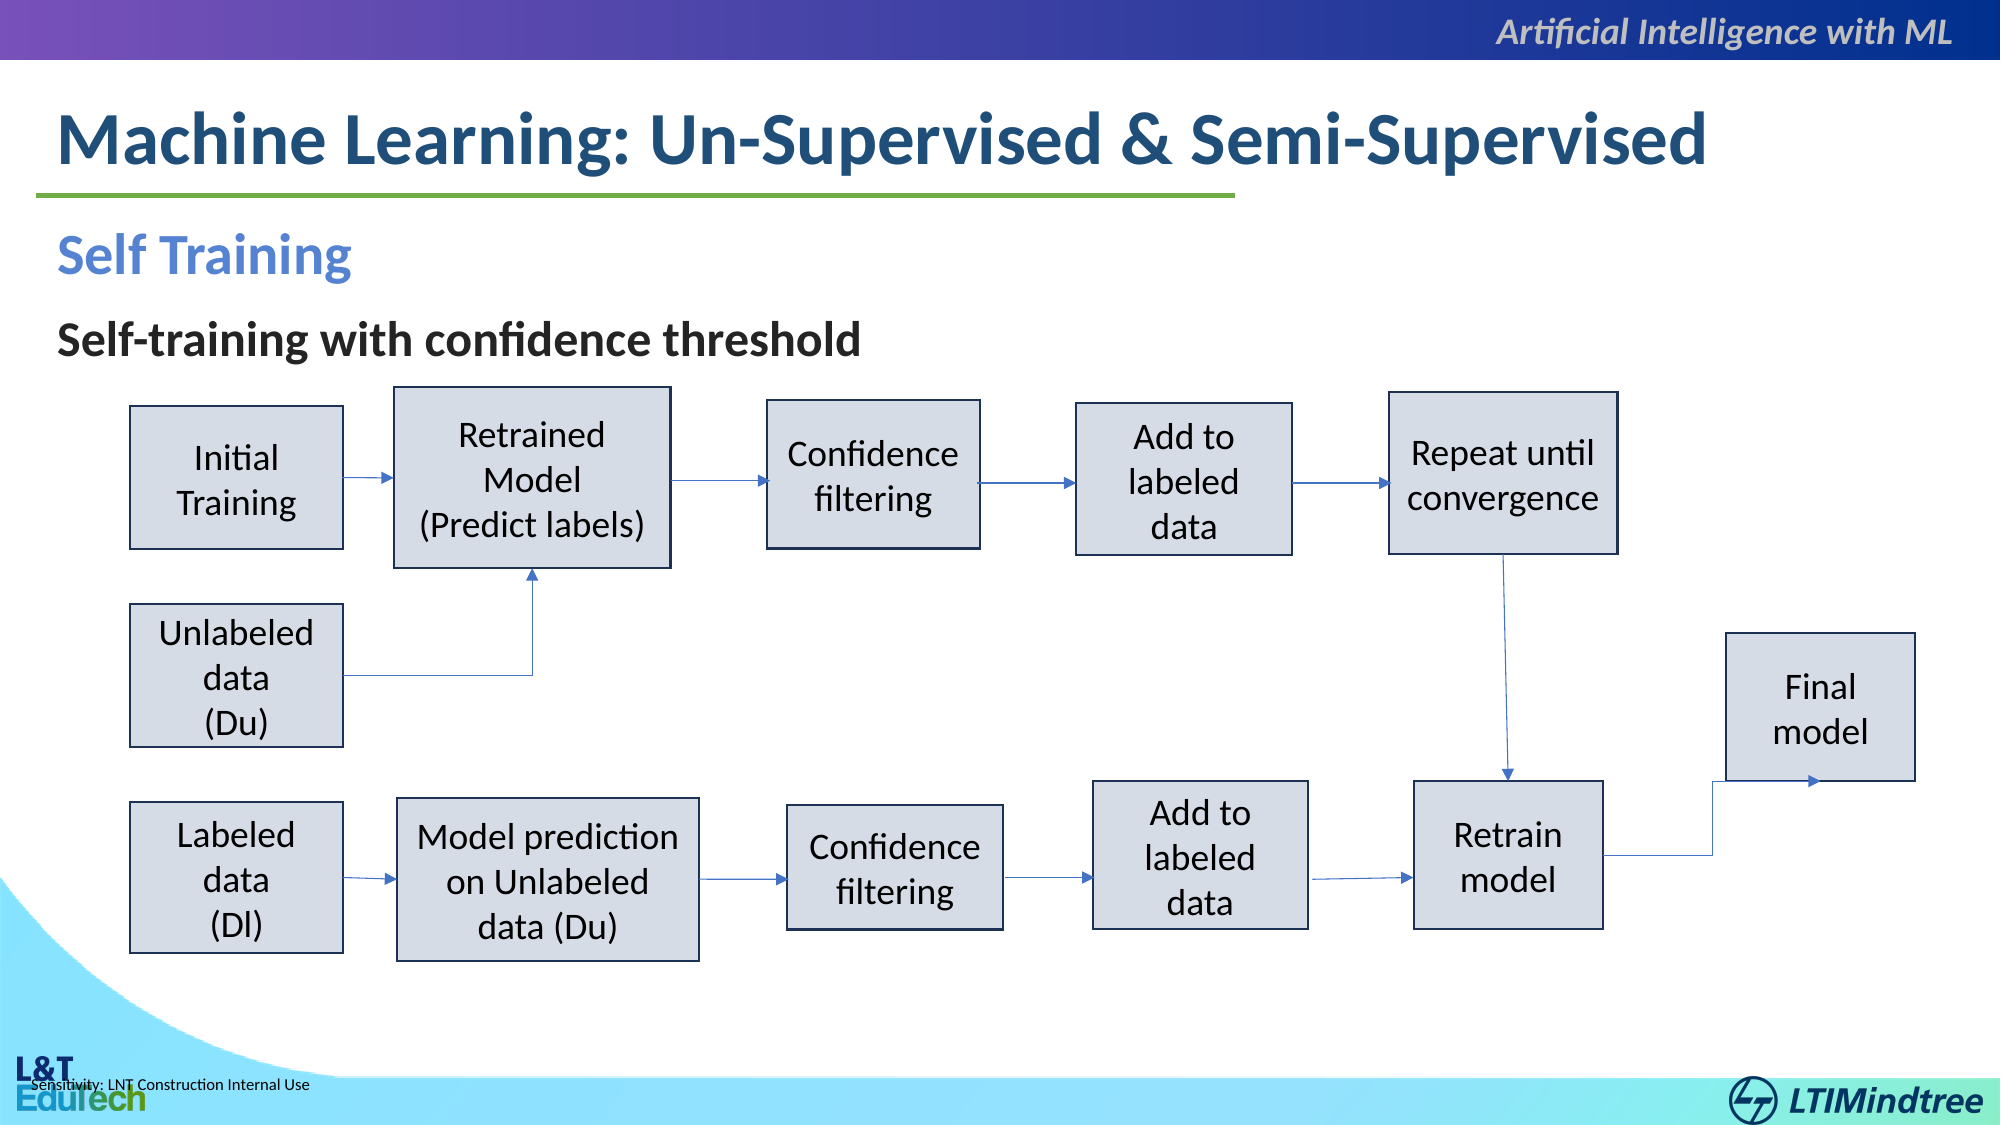

Artificial Intelligence with ML
Machine Learning: Un-Supervised & Semi-Supervised
Self Training
Self-training with confidence threshold

Retrained Model
(Predict labels)
Repeat until convergence
Confidence filtering
Add to labeled data
Initial Training
Unlabeled data
(Du)
Final model
Add to labeled data
Retrain model
Model prediction
on Unlabeled data (Du)
Labeled data
(Dl)
Confidence filtering